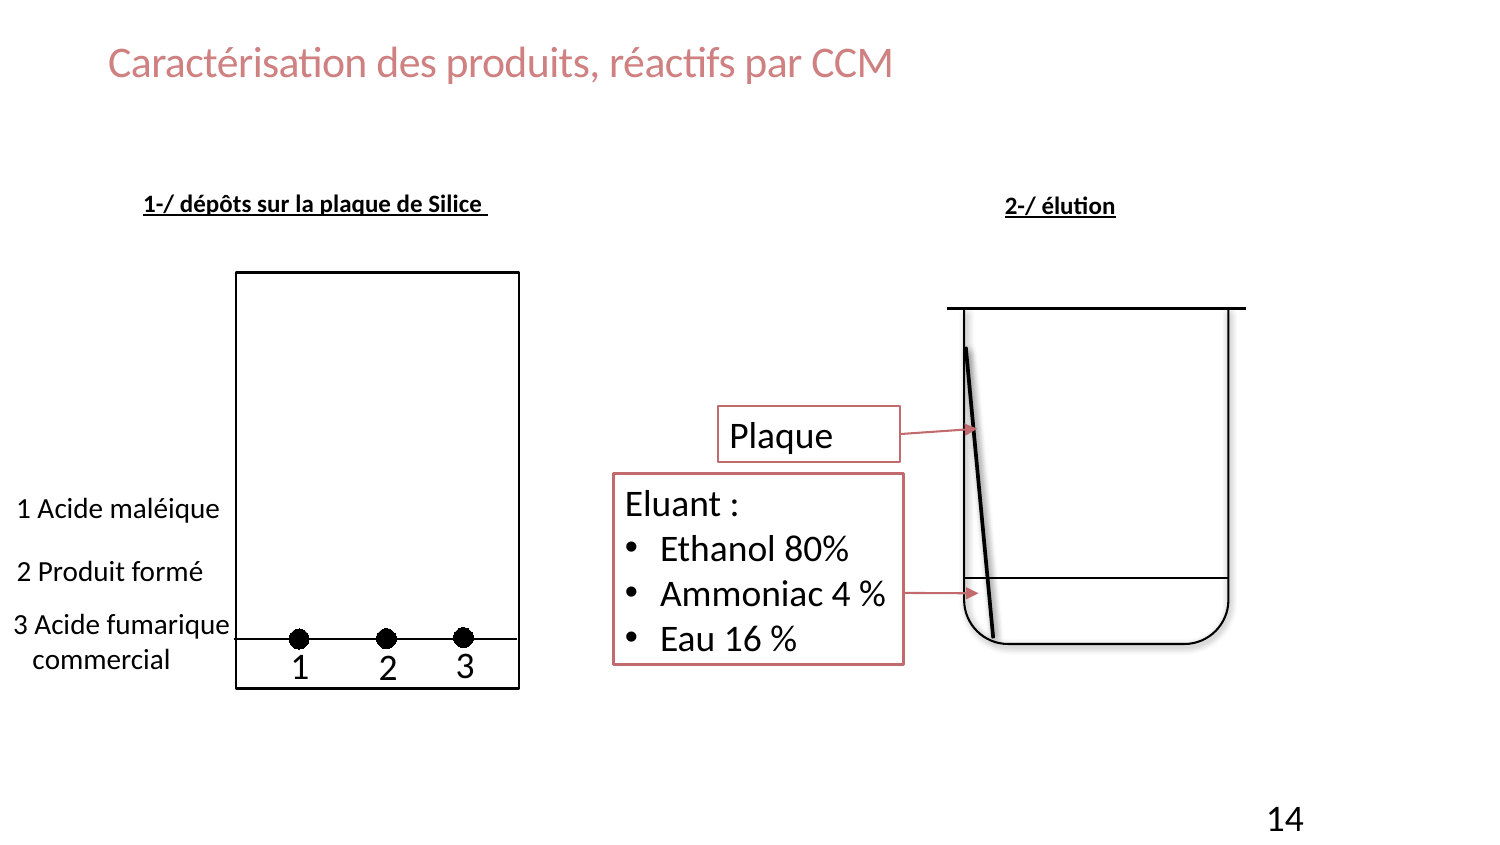

# Caractérisation des produits, réactifs par CCM
1-/ dépôts sur la plaque de Silice
2-/ élution

Plaque
Eluant :
Ethanol 80%
Ammoniac 4 %
Eau 16 %
1 Acide maléique
2 Produit formé
3 Acide fumarique
   commercial

3
1
2